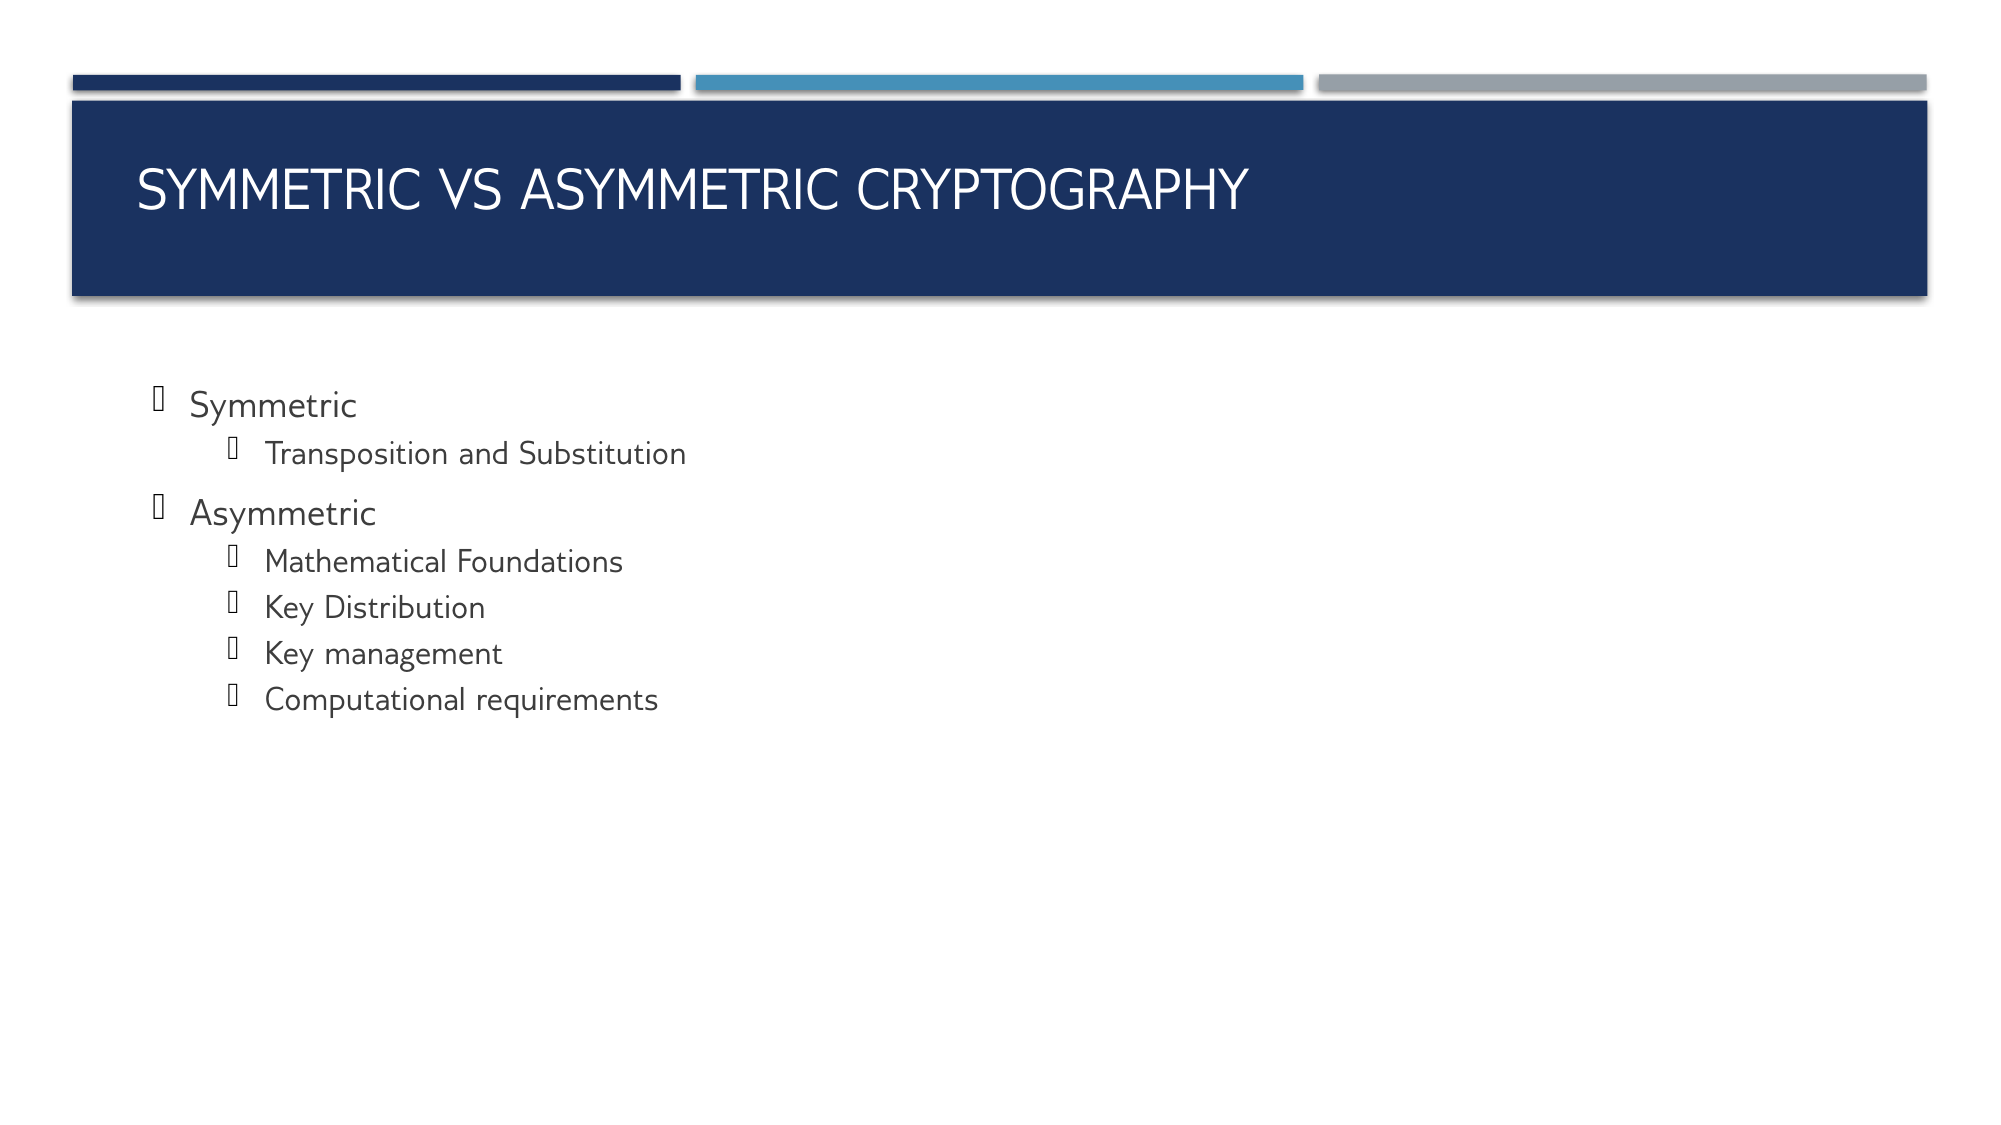

# Symmetric vs Asymmetric Cryptography
Symmetric
Transposition and Substitution
Asymmetric
Mathematical Foundations
Key Distribution
Key management
Computational requirements